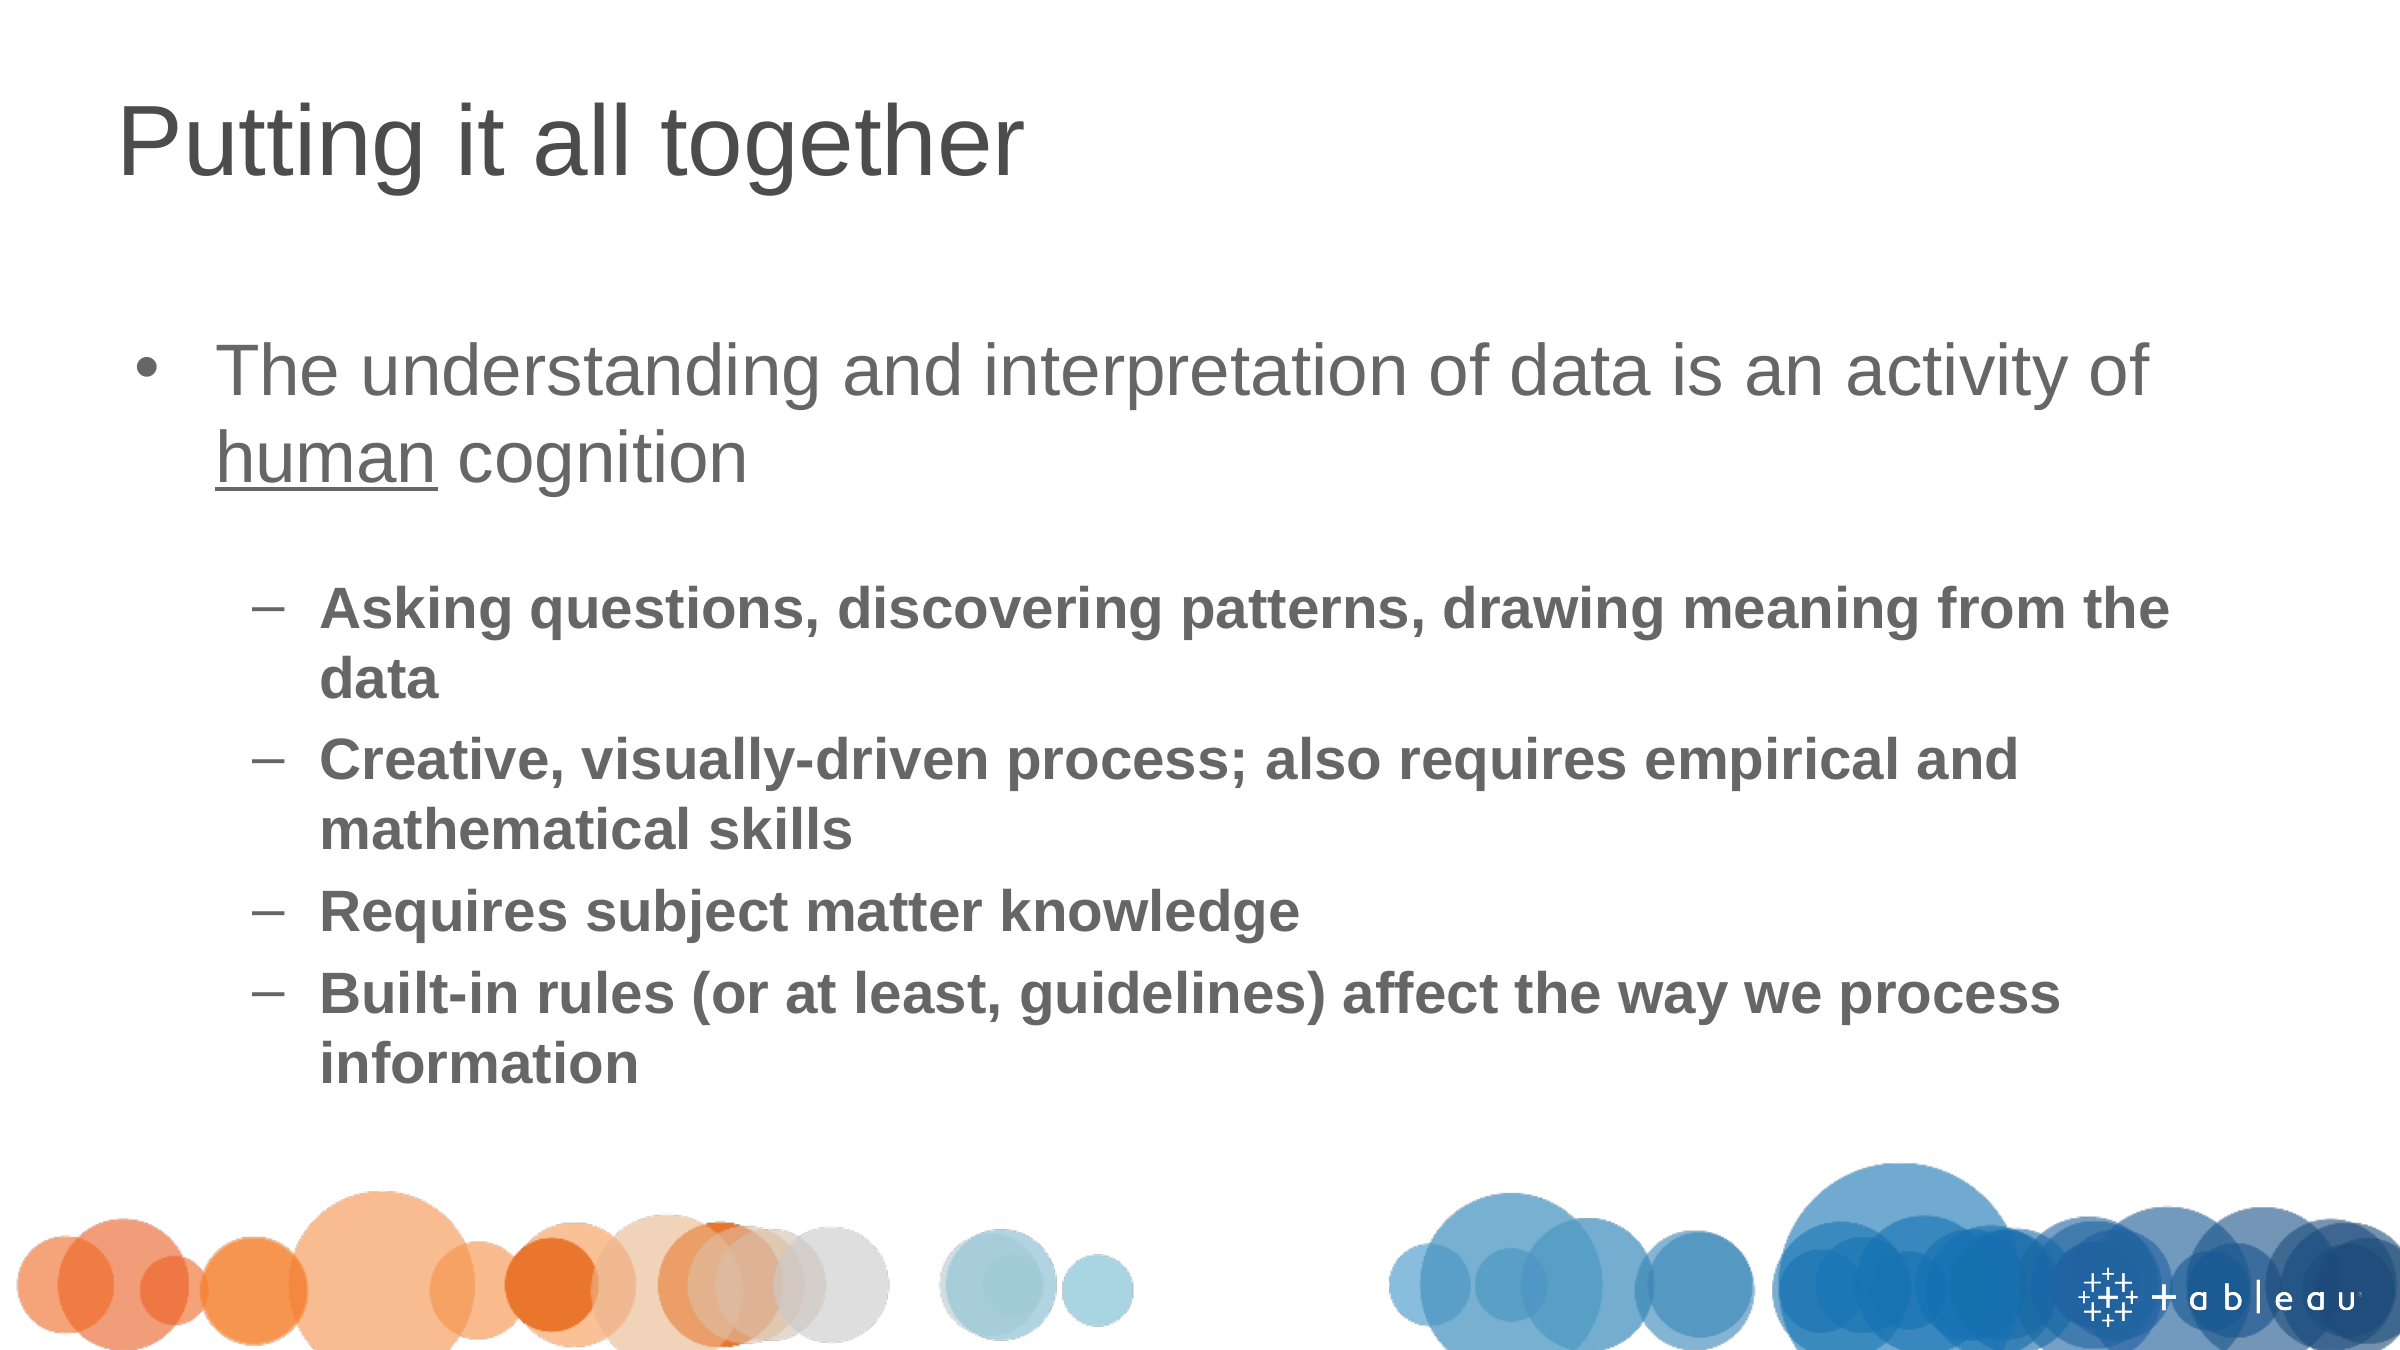

# Putting it all together
The understanding and interpretation of data is an activity of
human cognition

Asking questions, discovering patterns, drawing meaning from the data
Creative, visually-driven process; also requires empirical and mathematical skills
Requires subject matter knowledge
Built-in rules (or at least, guidelines) affect the way we process
information